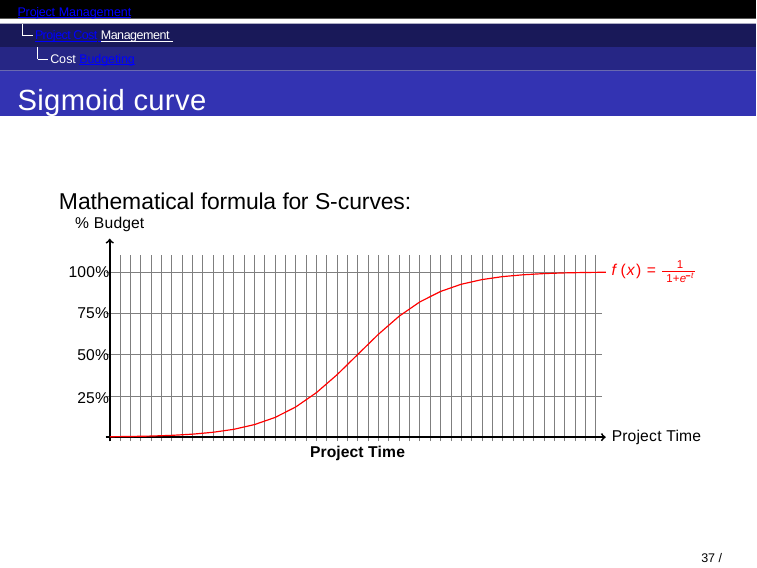

Project Management
Project Cost Management  Cost Budgeting

Sigmoid curve
Mathematical formula for S-curves:
% Budget

1
1+e
f (x) =
100%
−t

75%

50%

25%

Project Time

Project Time
37 / 128